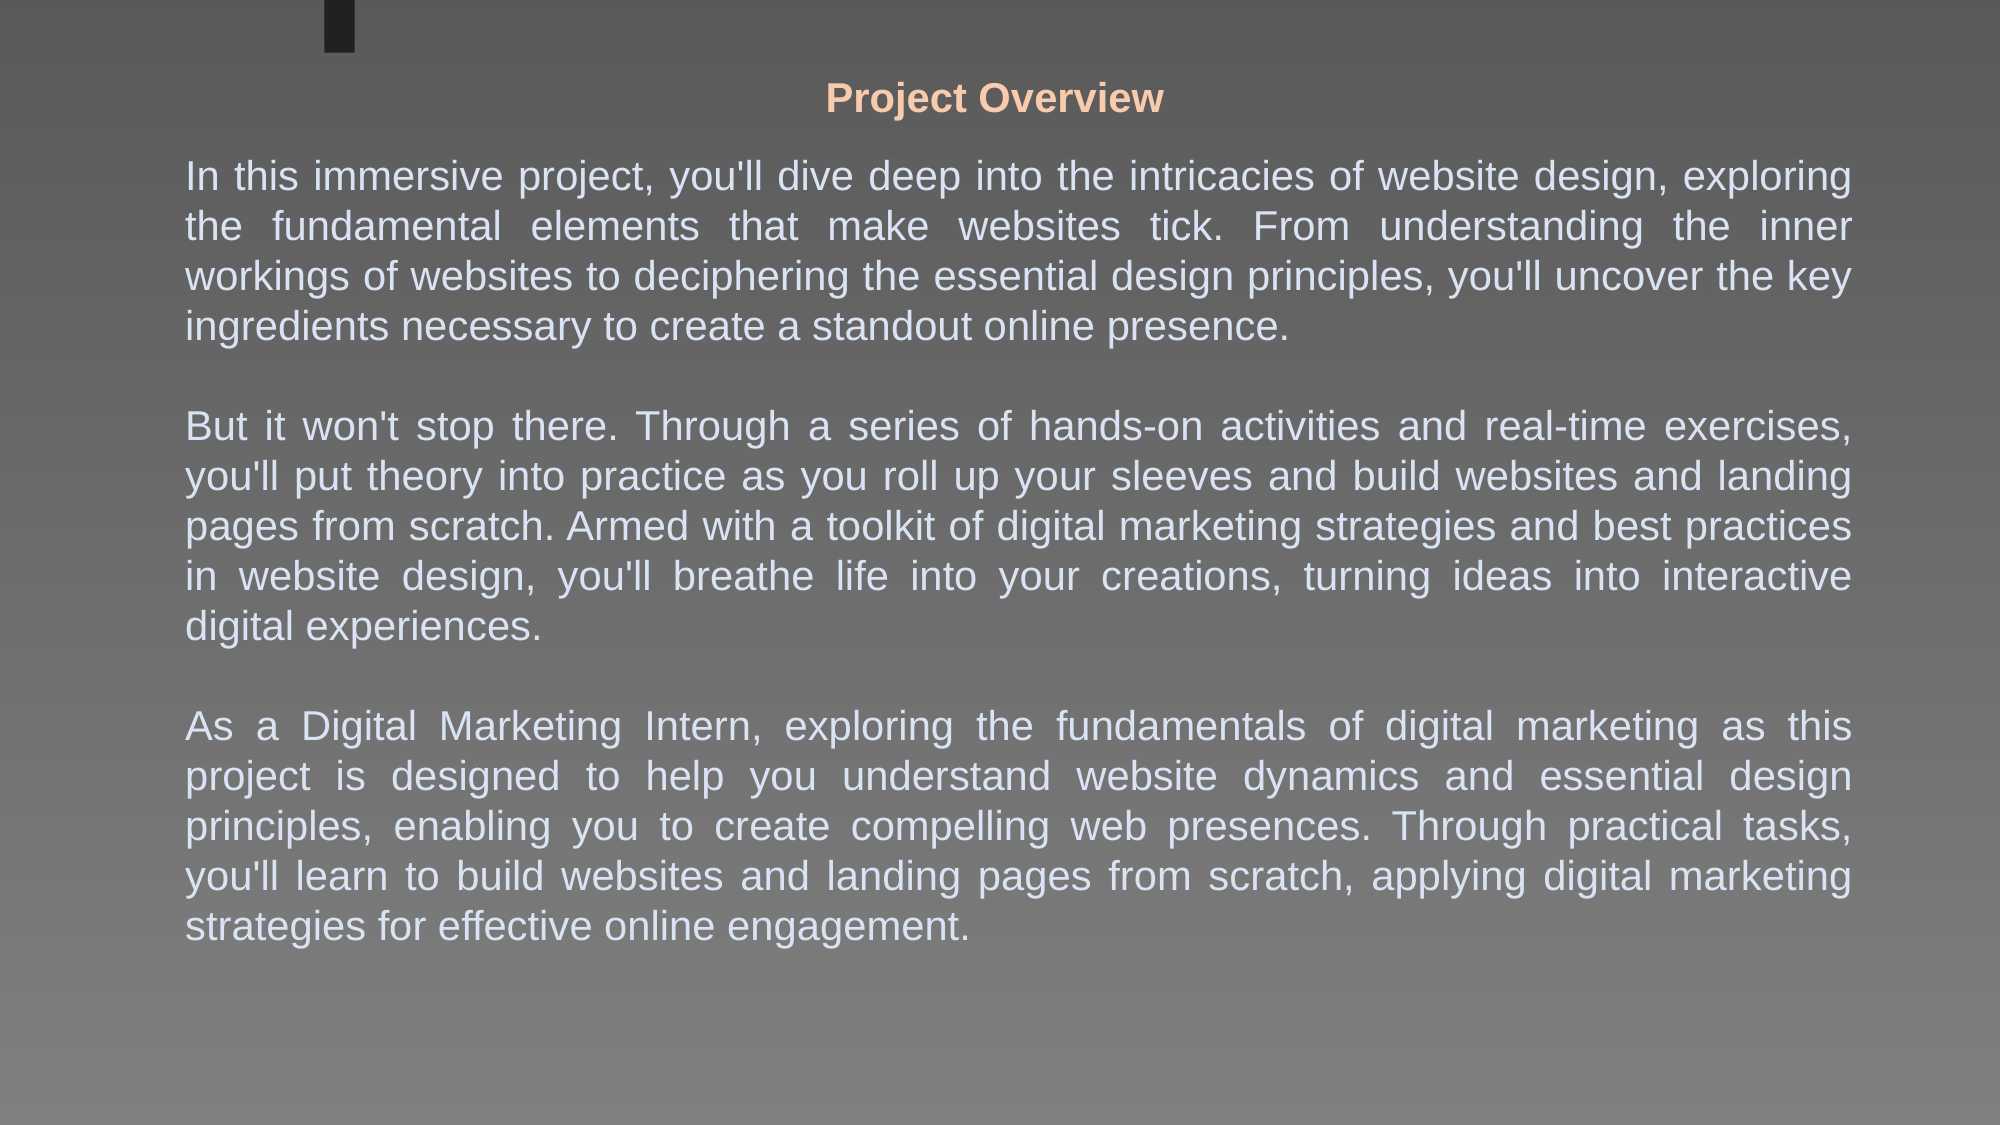

Project Overview
In this immersive project, you'll dive deep into the intricacies of website design, exploring the fundamental elements that make websites tick. From understanding the inner workings of websites to deciphering the essential design principles, you'll uncover the key ingredients necessary to create a standout online presence.

But it won't stop there. Through a series of hands-on activities and real-time exercises, you'll put theory into practice as you roll up your sleeves and build websites and landing pages from scratch. Armed with a toolkit of digital marketing strategies and best practices in website design, you'll breathe life into your creations, turning ideas into interactive digital experiences.

As a Digital Marketing Intern, exploring the fundamentals of digital marketing as this project is designed to help you understand website dynamics and essential design principles, enabling you to create compelling web presences. Through practical tasks, you'll learn to build websites and landing pages from scratch, applying digital marketing strategies for effective online engagement.